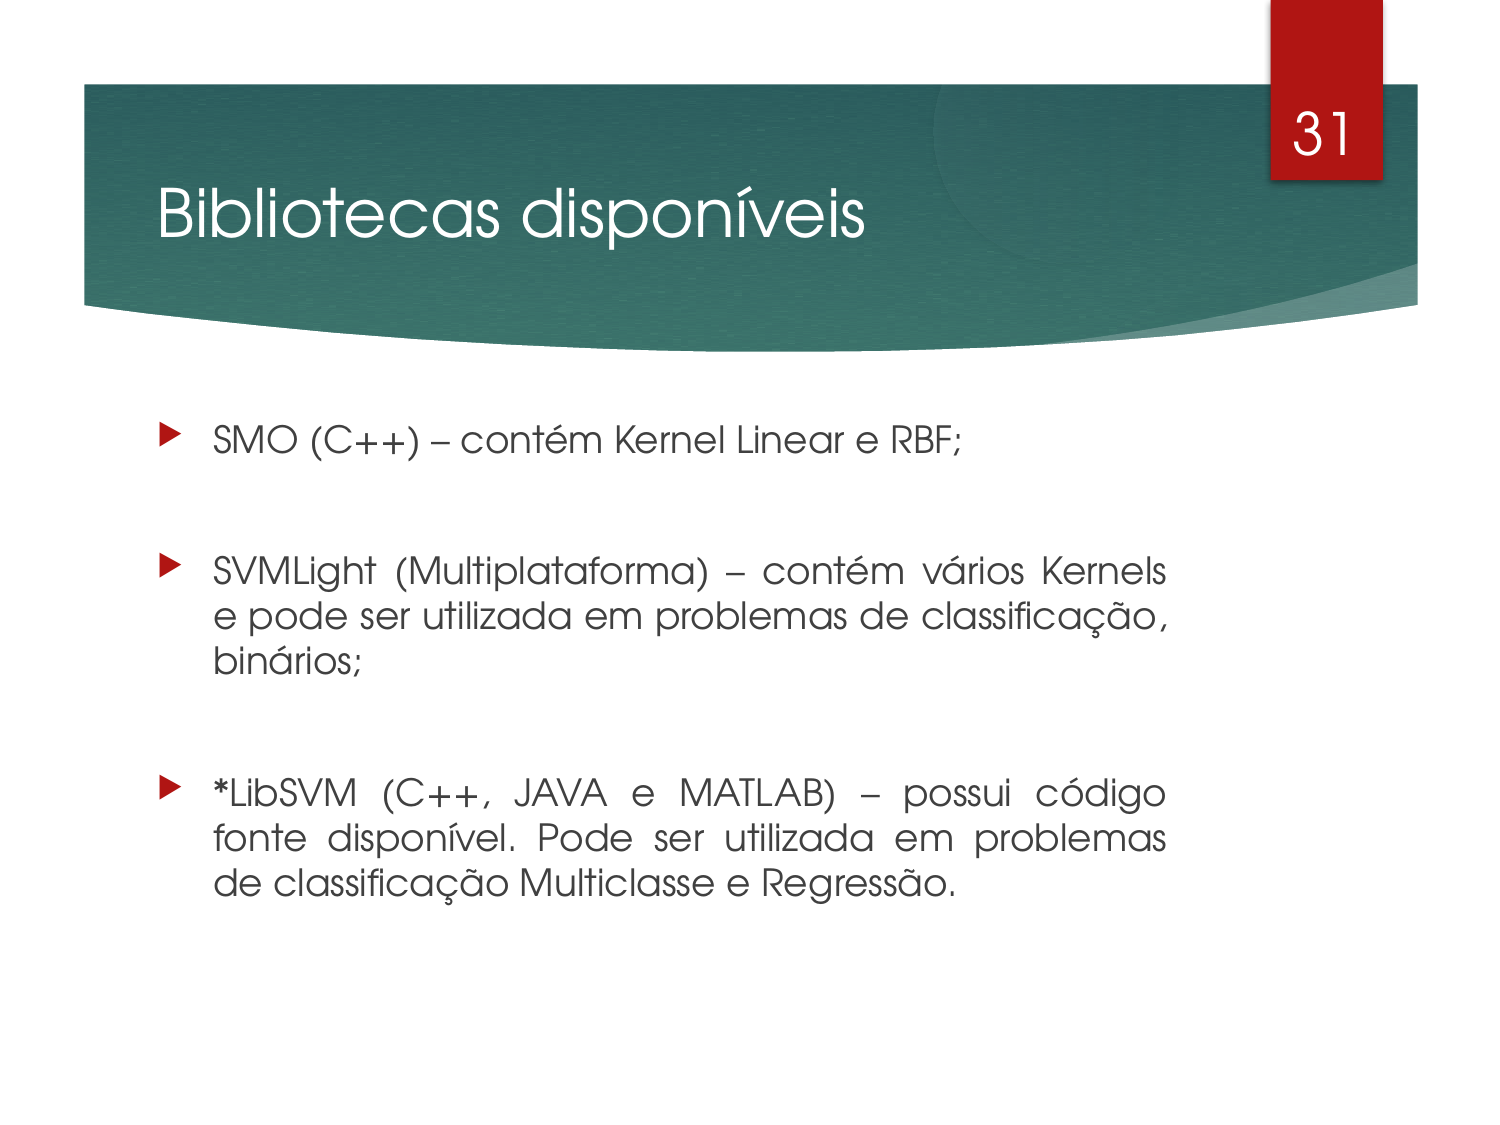

31
Bibliotecas disponíveis
SMO (C++) – contém Kernel Linear e RBF;

SVMLight (Multiplataforma) – contém vários Kernels e pode ser utilizada em problemas de classificação, binários;

*LibSVM (C++, JAVA e MATLAB) – possui código fonte disponível. Pode ser utilizada em problemas de classificação Multiclasse e Regressão.